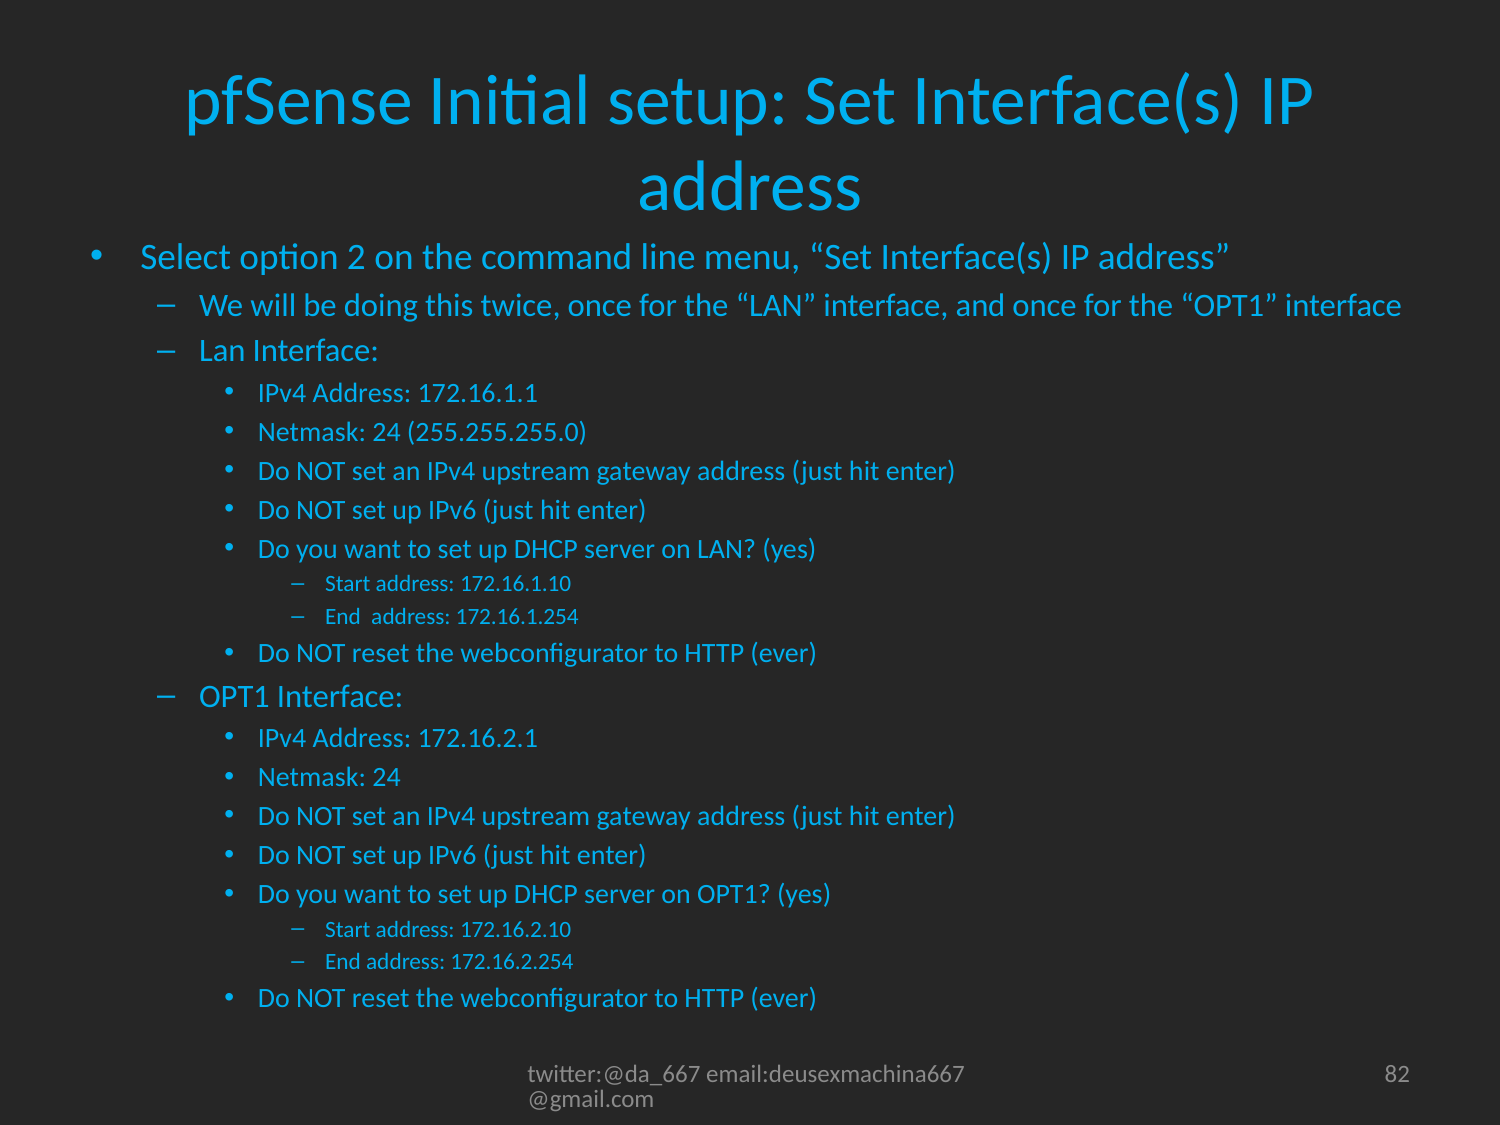

# pfSense Initial setup: Set Interface(s) IP address
Select option 2 on the command line menu, “Set Interface(s) IP address”
We will be doing this twice, once for the “LAN” interface, and once for the “OPT1” interface
Lan Interface:
IPv4 Address: 172.16.1.1
Netmask: 24 (255.255.255.0)
Do NOT set an IPv4 upstream gateway address (just hit enter)
Do NOT set up IPv6 (just hit enter)
Do you want to set up DHCP server on LAN? (yes)
Start address: 172.16.1.10
End  address: 172.16.1.254
Do NOT reset the webconfigurator to HTTP (ever)
OPT1 Interface:
IPv4 Address: 172.16.2.1
Netmask: 24
Do NOT set an IPv4 upstream gateway address (just hit enter)
Do NOT set up IPv6 (just hit enter)
Do you want to set up DHCP server on OPT1? (yes)
Start address: 172.16.2.10
End address: 172.16.2.254
Do NOT reset the webconfigurator to HTTP (ever)
twitter:@da_667 email:deusexmachina667@gmail.com
82